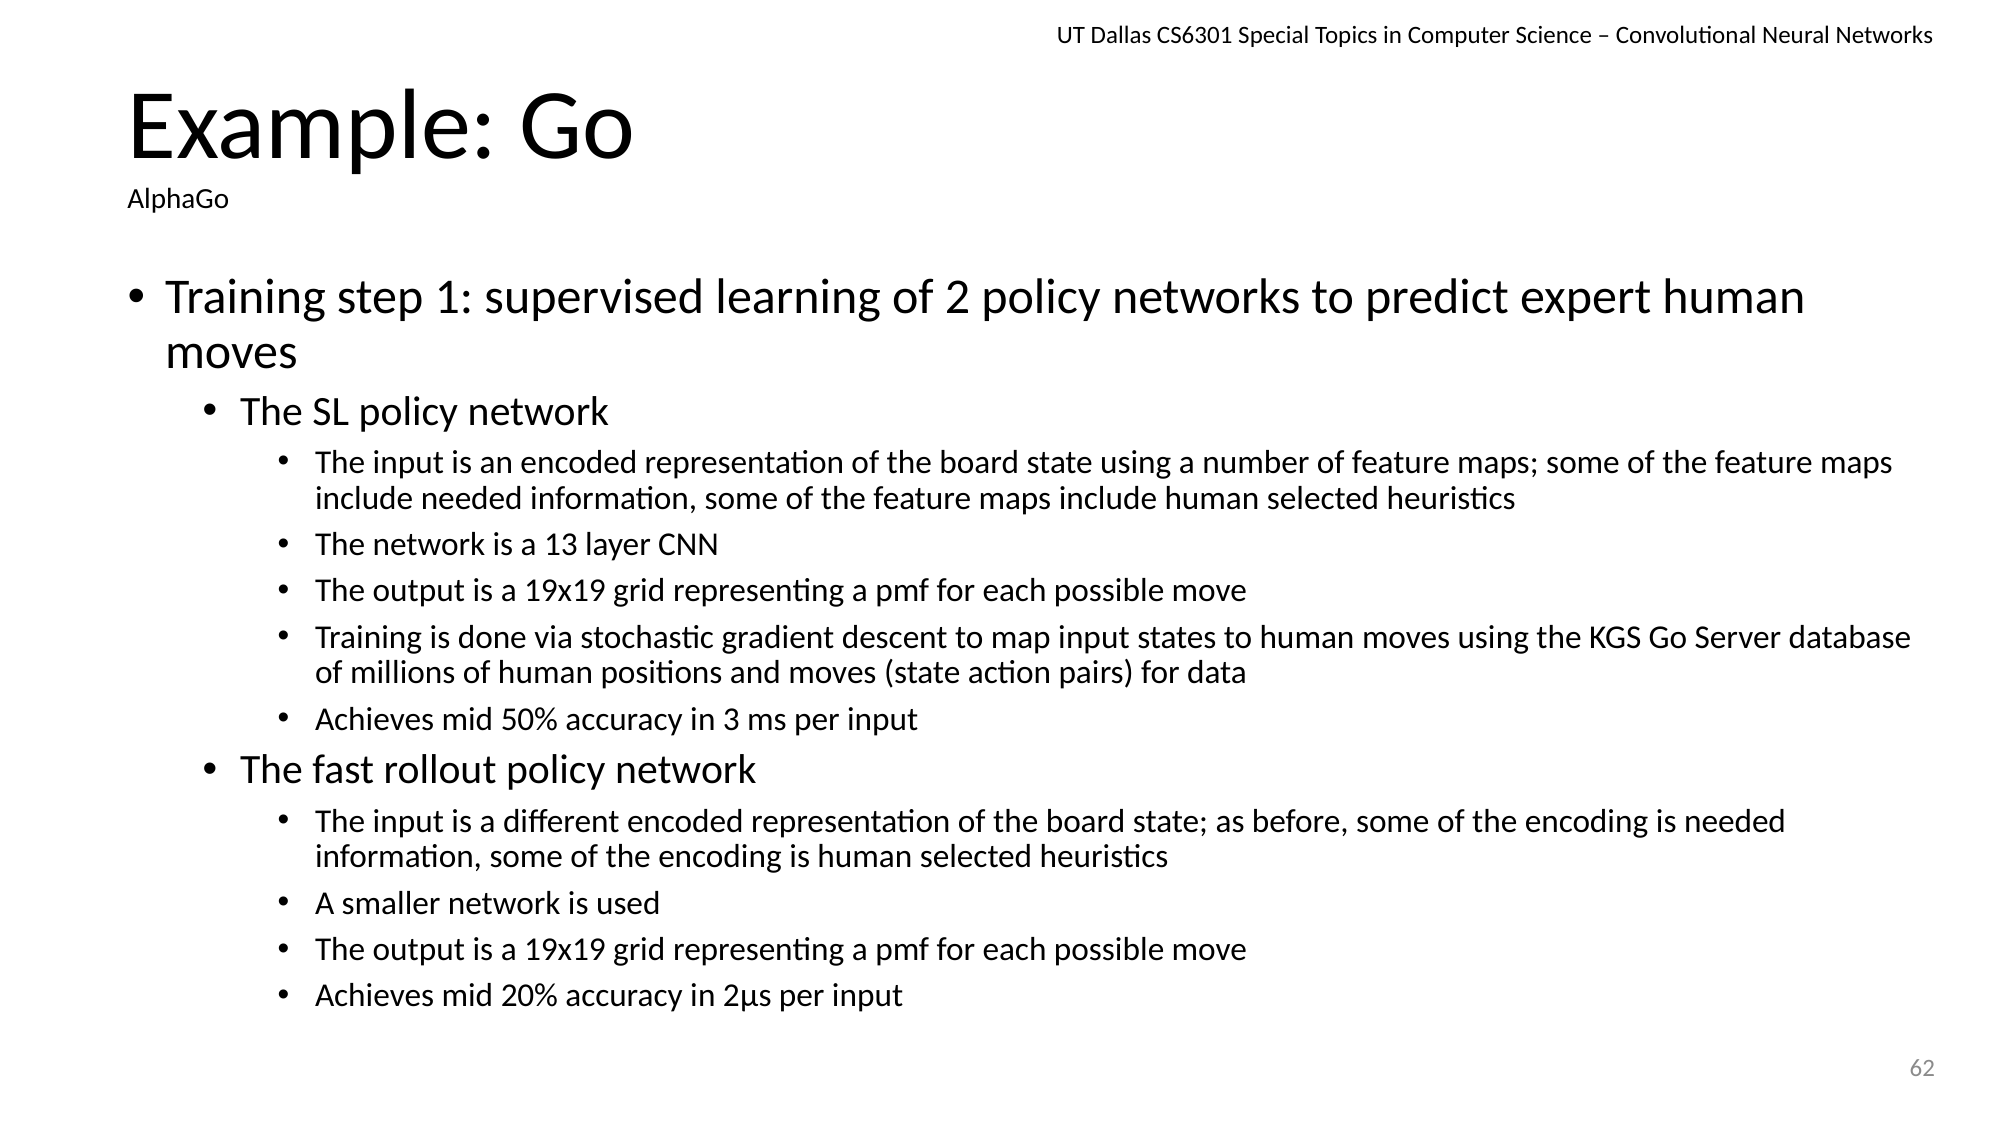

UT Dallas CS6301 Special Topics in Computer Science – Convolutional Neural Networks
# Example: Go
AlphaGo
Training step 1: supervised learning of 2 policy networks to predict expert human moves
The SL policy network
The input is an encoded representation of the board state using a number of feature maps; some of the feature maps include needed information, some of the feature maps include human selected heuristics
The network is a 13 layer CNN
The output is a 19x19 grid representing a pmf for each possible move
Training is done via stochastic gradient descent to map input states to human moves using the KGS Go Server database of millions of human positions and moves (state action pairs) for data
Achieves mid 50% accuracy in 3 ms per input
The fast rollout policy network
The input is a different encoded representation of the board state; as before, some of the encoding is needed information, some of the encoding is human selected heuristics
A smaller network is used
The output is a 19x19 grid representing a pmf for each possible move
Achieves mid 20% accuracy in 2μs per input
62